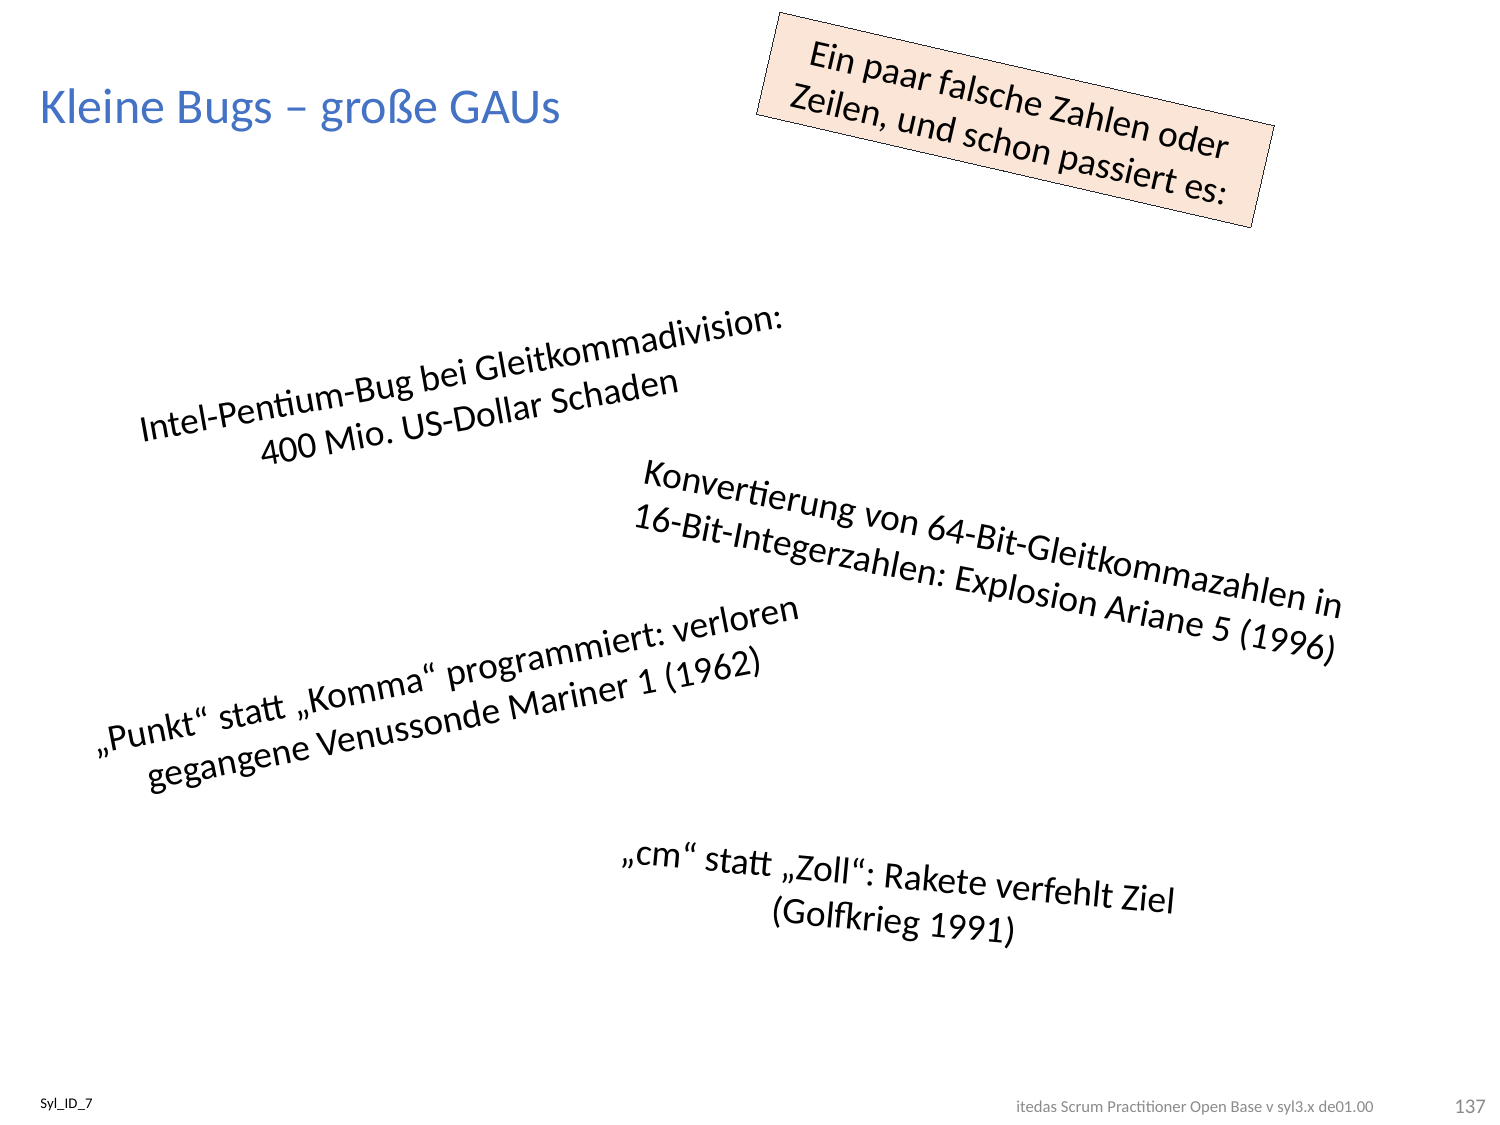

# Kleine Bugs – große GAUs
Ein paar falsche Zahlen oder Zeilen, und schon passiert es:
Intel-Pentium-Bug bei Gleitkommadivision: 400 Mio. US-Dollar Schaden
Konvertierung von 64-Bit-Gleitkommazahlen in 16-Bit-Integerzahlen: Explosion Ariane 5 (1996)
„Punkt“ statt „Komma“ programmiert: verloren gegangene Venussonde Mariner 1 (1962)
„cm“ statt „Zoll“: Rakete verfehlt Ziel
(Golfkrieg 1991)
137
Syl_ID_7
itedas Scrum Practitioner Open Base v syl3.x de01.00